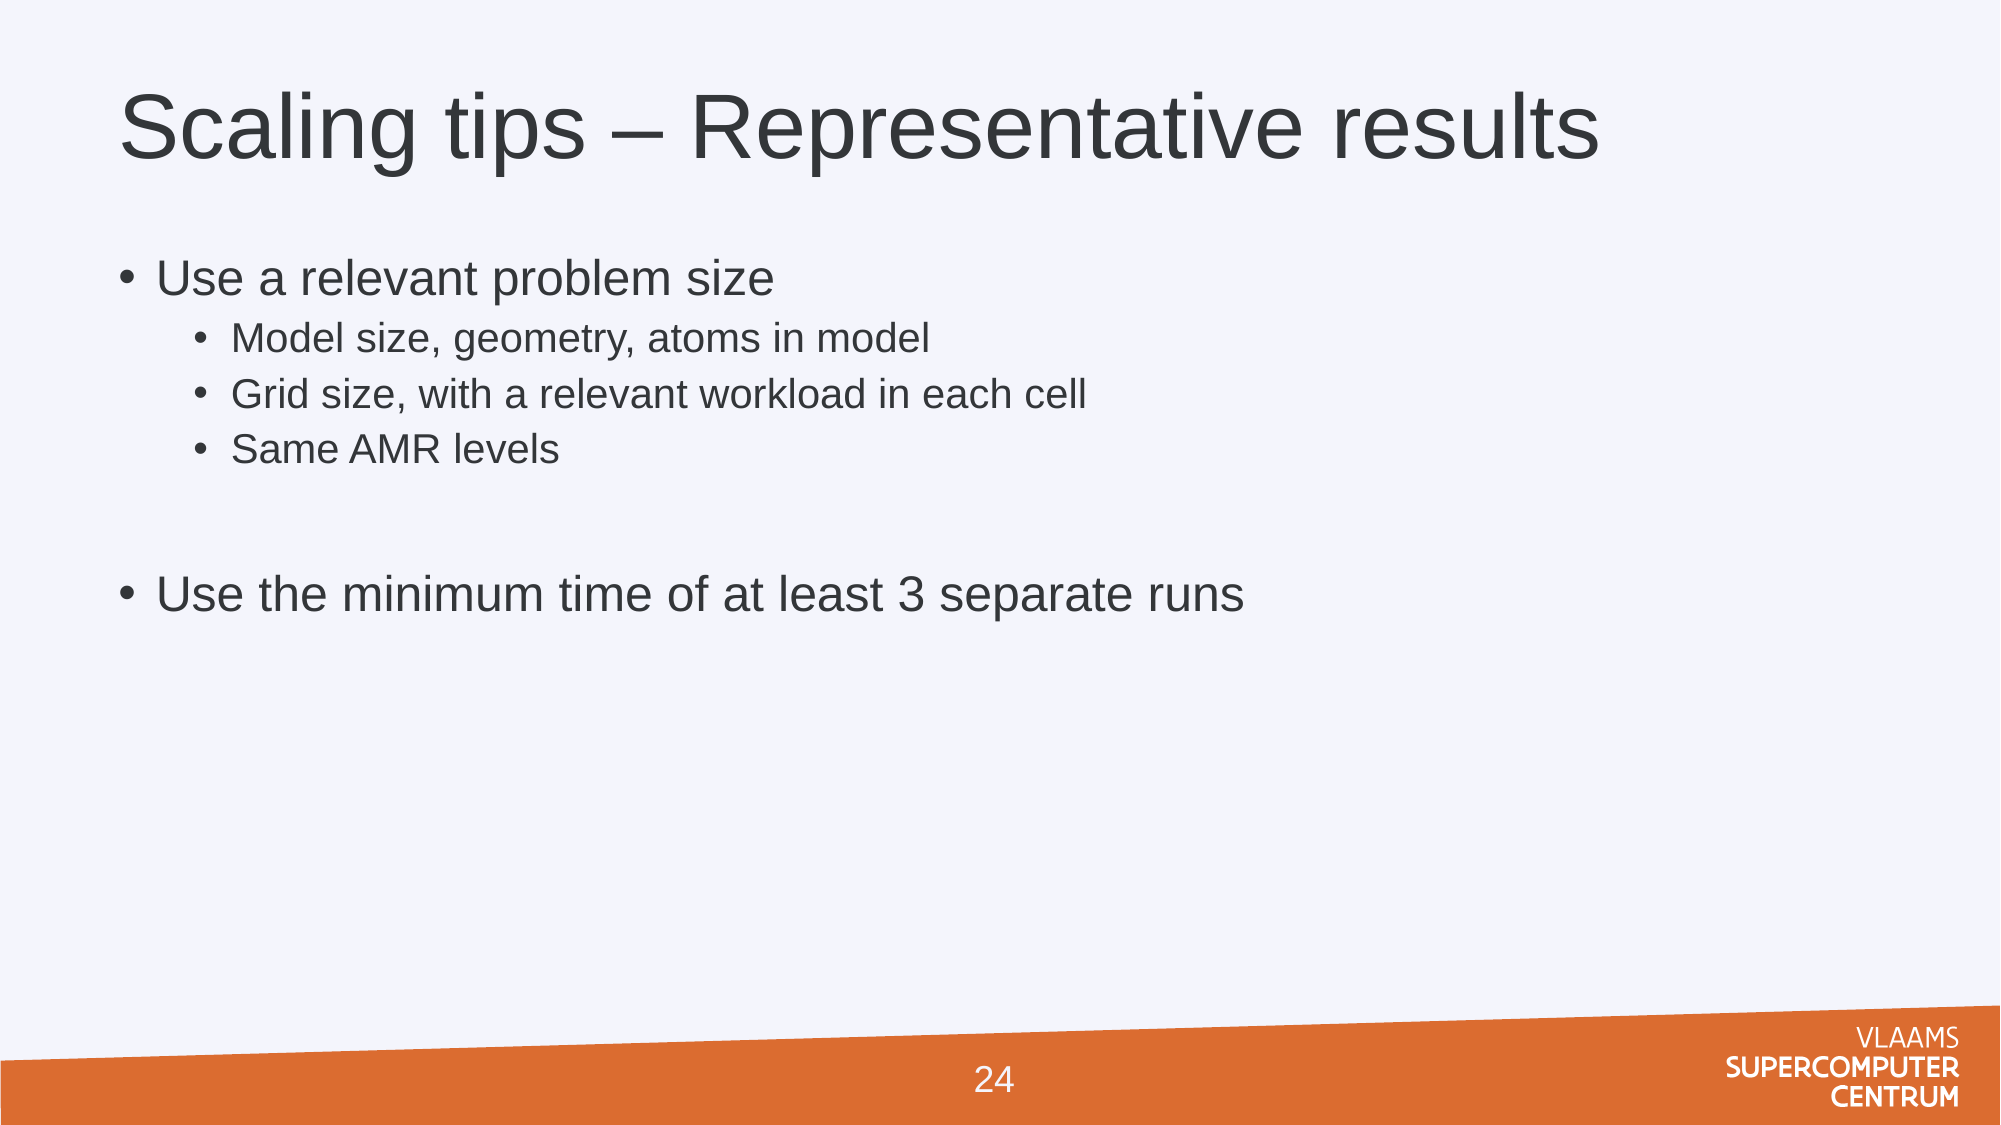

# Scaling tips – Representative results
Use a relevant problem size
Model size, geometry, atoms in model
Grid size, with a relevant workload in each cell
Same AMR levels

Use the minimum time of at least 3 separate runs
24